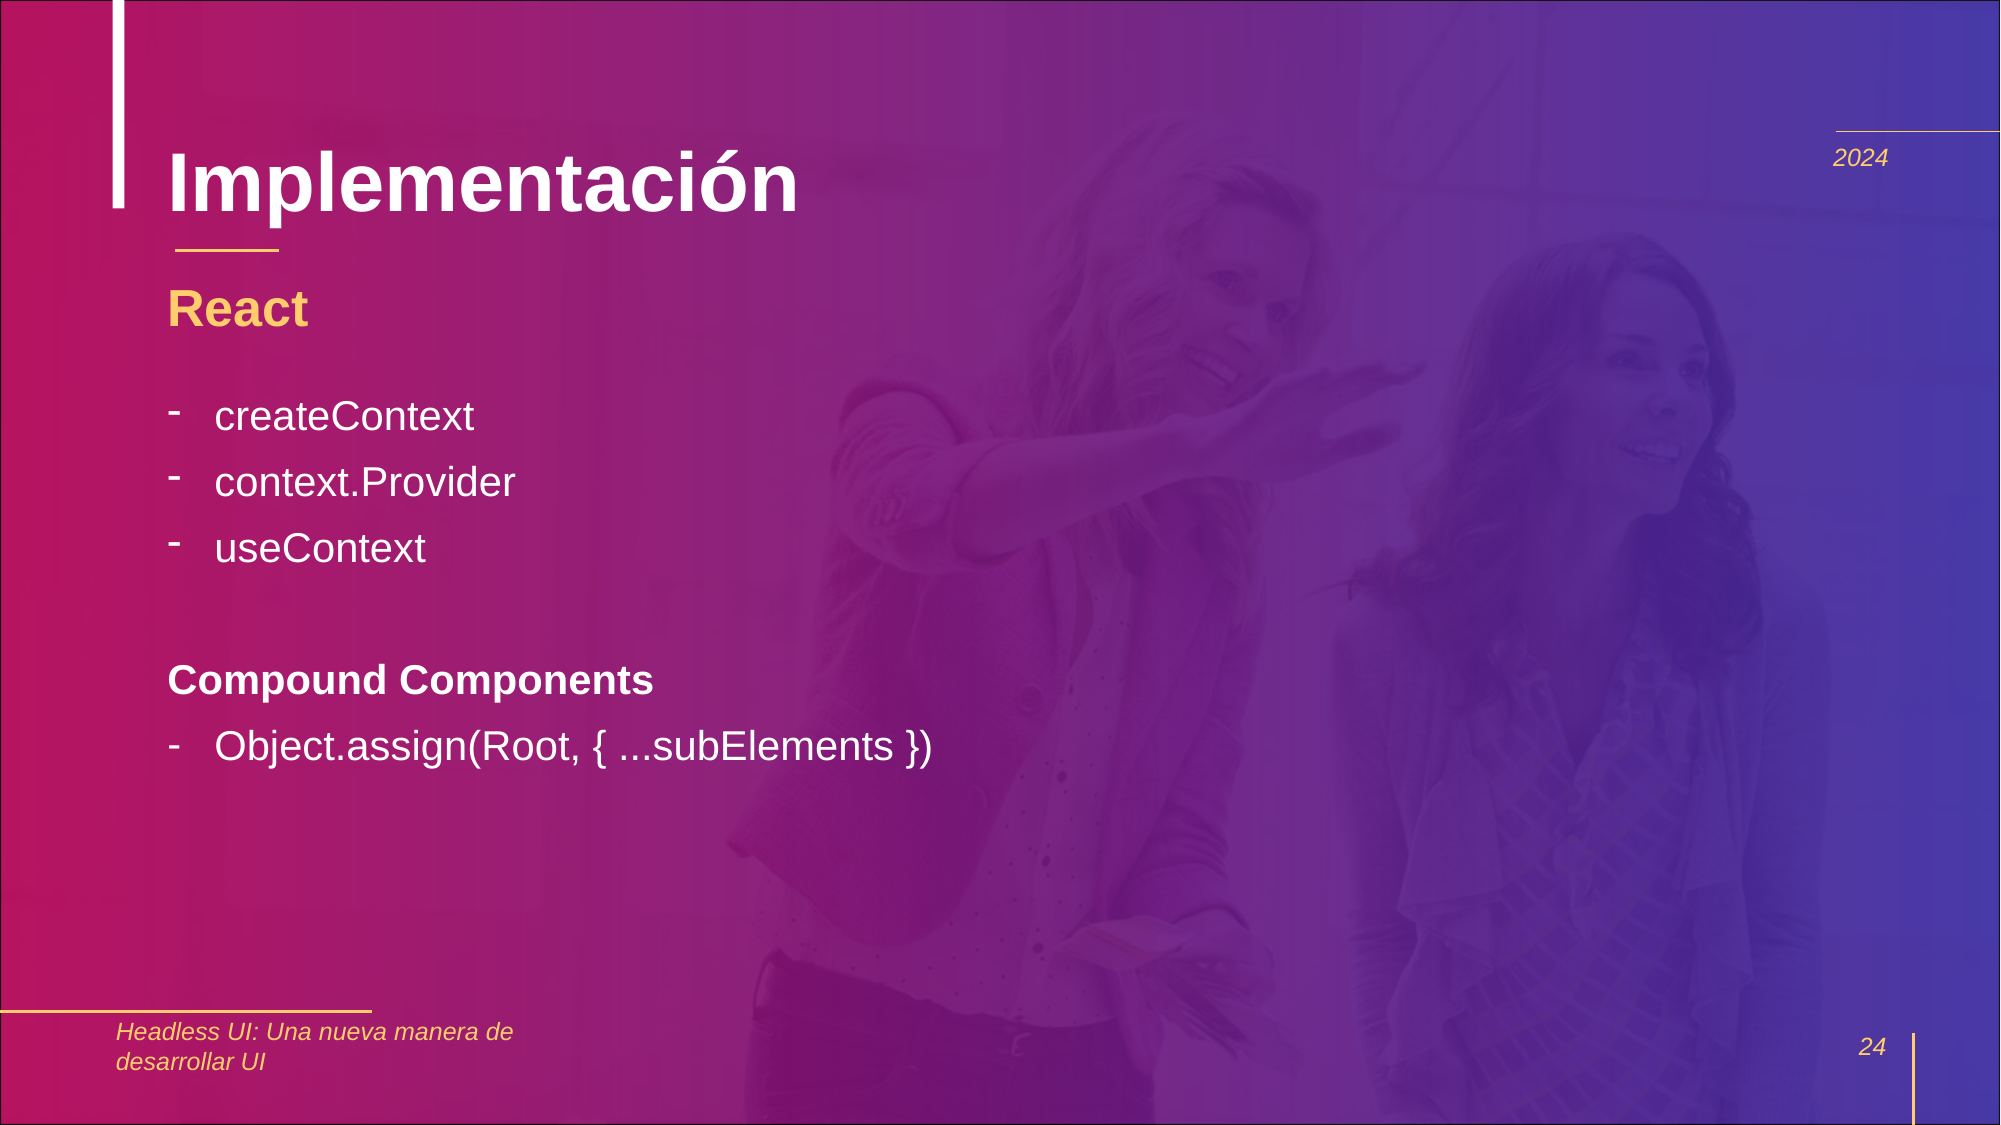

# Implementación
2024
React
createContext
context.Provider
useContext

Compound Components
Object.assign(Root, { ...subElements })
Headless UI: Una nueva manera de desarrollar UI
24